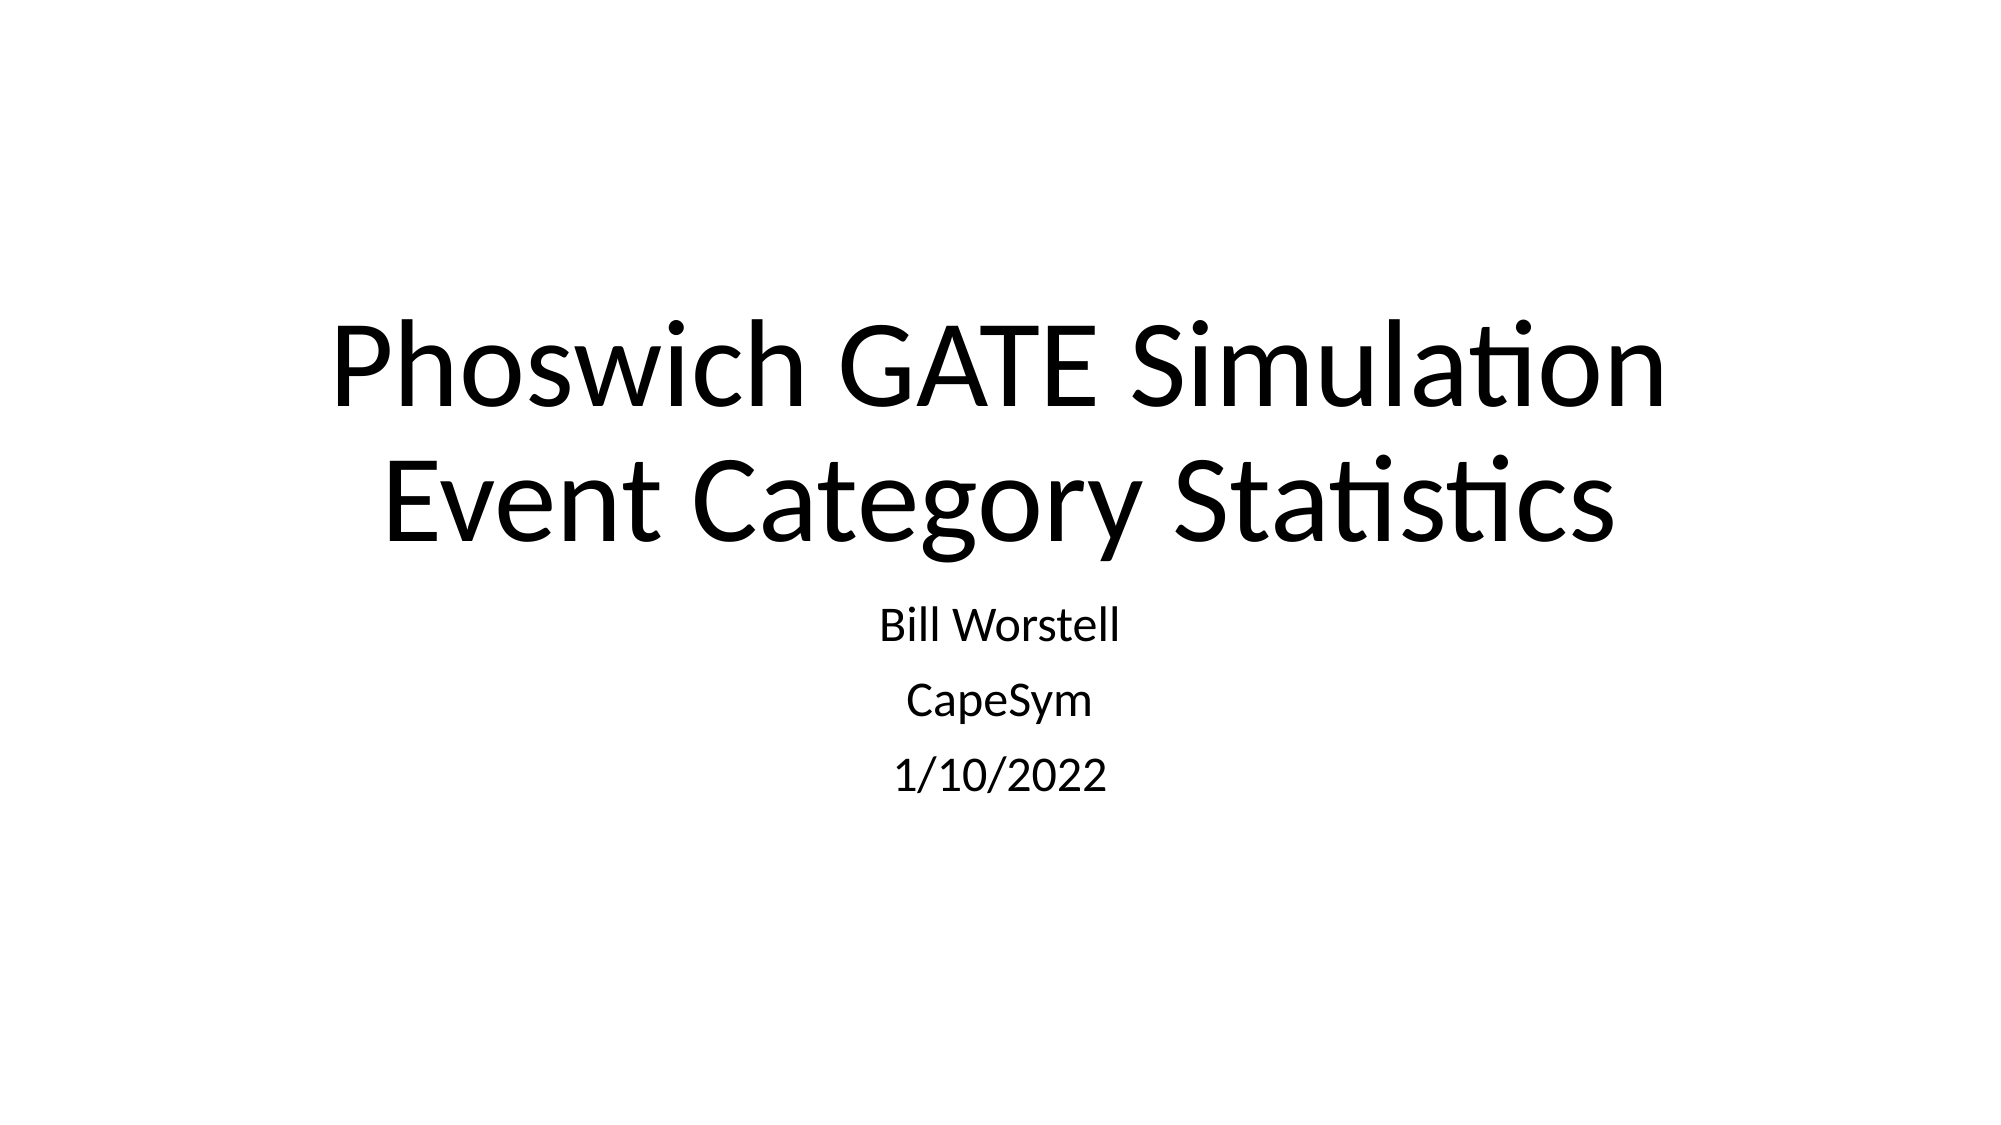

# Phoswich GATE Simulation Event Category Statistics
Bill Worstell
CapeSym
1/10/2022